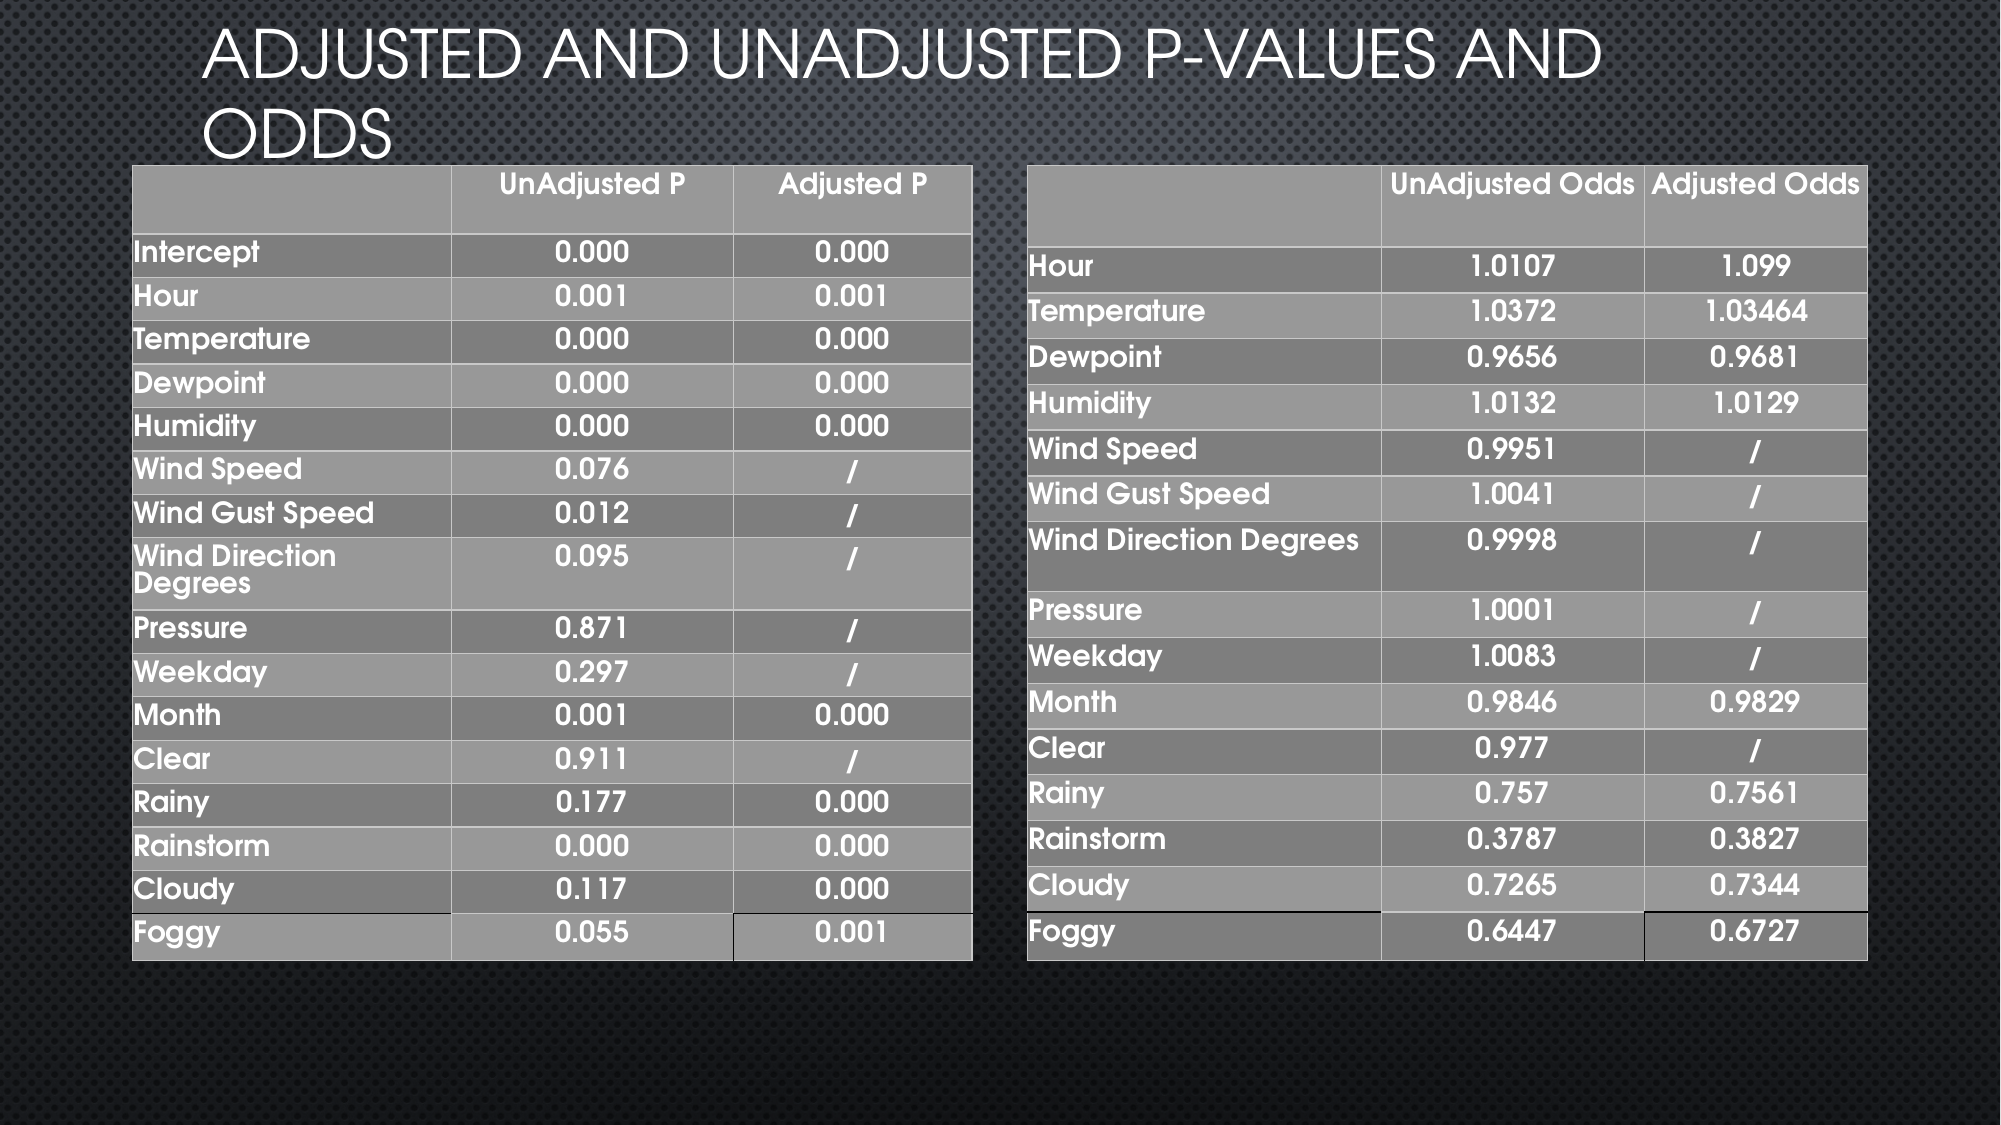

Adjusted and Unadjusted P-values and Odds
|  | UnAdjusted P | Adjusted P |
| --- | --- | --- |
| Intercept | 0.000 | 0.000 |
| Hour | 0.001 | 0.001 |
| Temperature | 0.000 | 0.000 |
| Dewpoint | 0.000 | 0.000 |
| Humidity | 0.000 | 0.000 |
| Wind Speed | 0.076 | / |
| Wind Gust Speed | 0.012 | / |
| Wind Direction Degrees | 0.095 | / |
| Pressure | 0.871 | / |
| Weekday | 0.297 | / |
| Month | 0.001 | 0.000 |
| Clear | 0.911 | / |
| Rainy | 0.177 | 0.000 |
| Rainstorm | 0.000 | 0.000 |
| Cloudy | 0.117 | 0.000 |
| Foggy | 0.055 | 0.001 |
|  | UnAdjusted Odds | Adjusted Odds |
| --- | --- | --- |
| Hour | 1.0107 | 1.099 |
| Temperature | 1.0372 | 1.03464 |
| Dewpoint | 0.9656 | 0.9681 |
| Humidity | 1.0132 | 1.0129 |
| Wind Speed | 0.9951 | / |
| Wind Gust Speed | 1.0041 | / |
| Wind Direction Degrees | 0.9998 | / |
| Pressure | 1.0001 | / |
| Weekday | 1.0083 | / |
| Month | 0.9846 | 0.9829 |
| Clear | 0.977 | / |
| Rainy | 0.757 | 0.7561 |
| Rainstorm | 0.3787 | 0.3827 |
| Cloudy | 0.7265 | 0.7344 |
| Foggy | 0.6447 | 0.6727 |